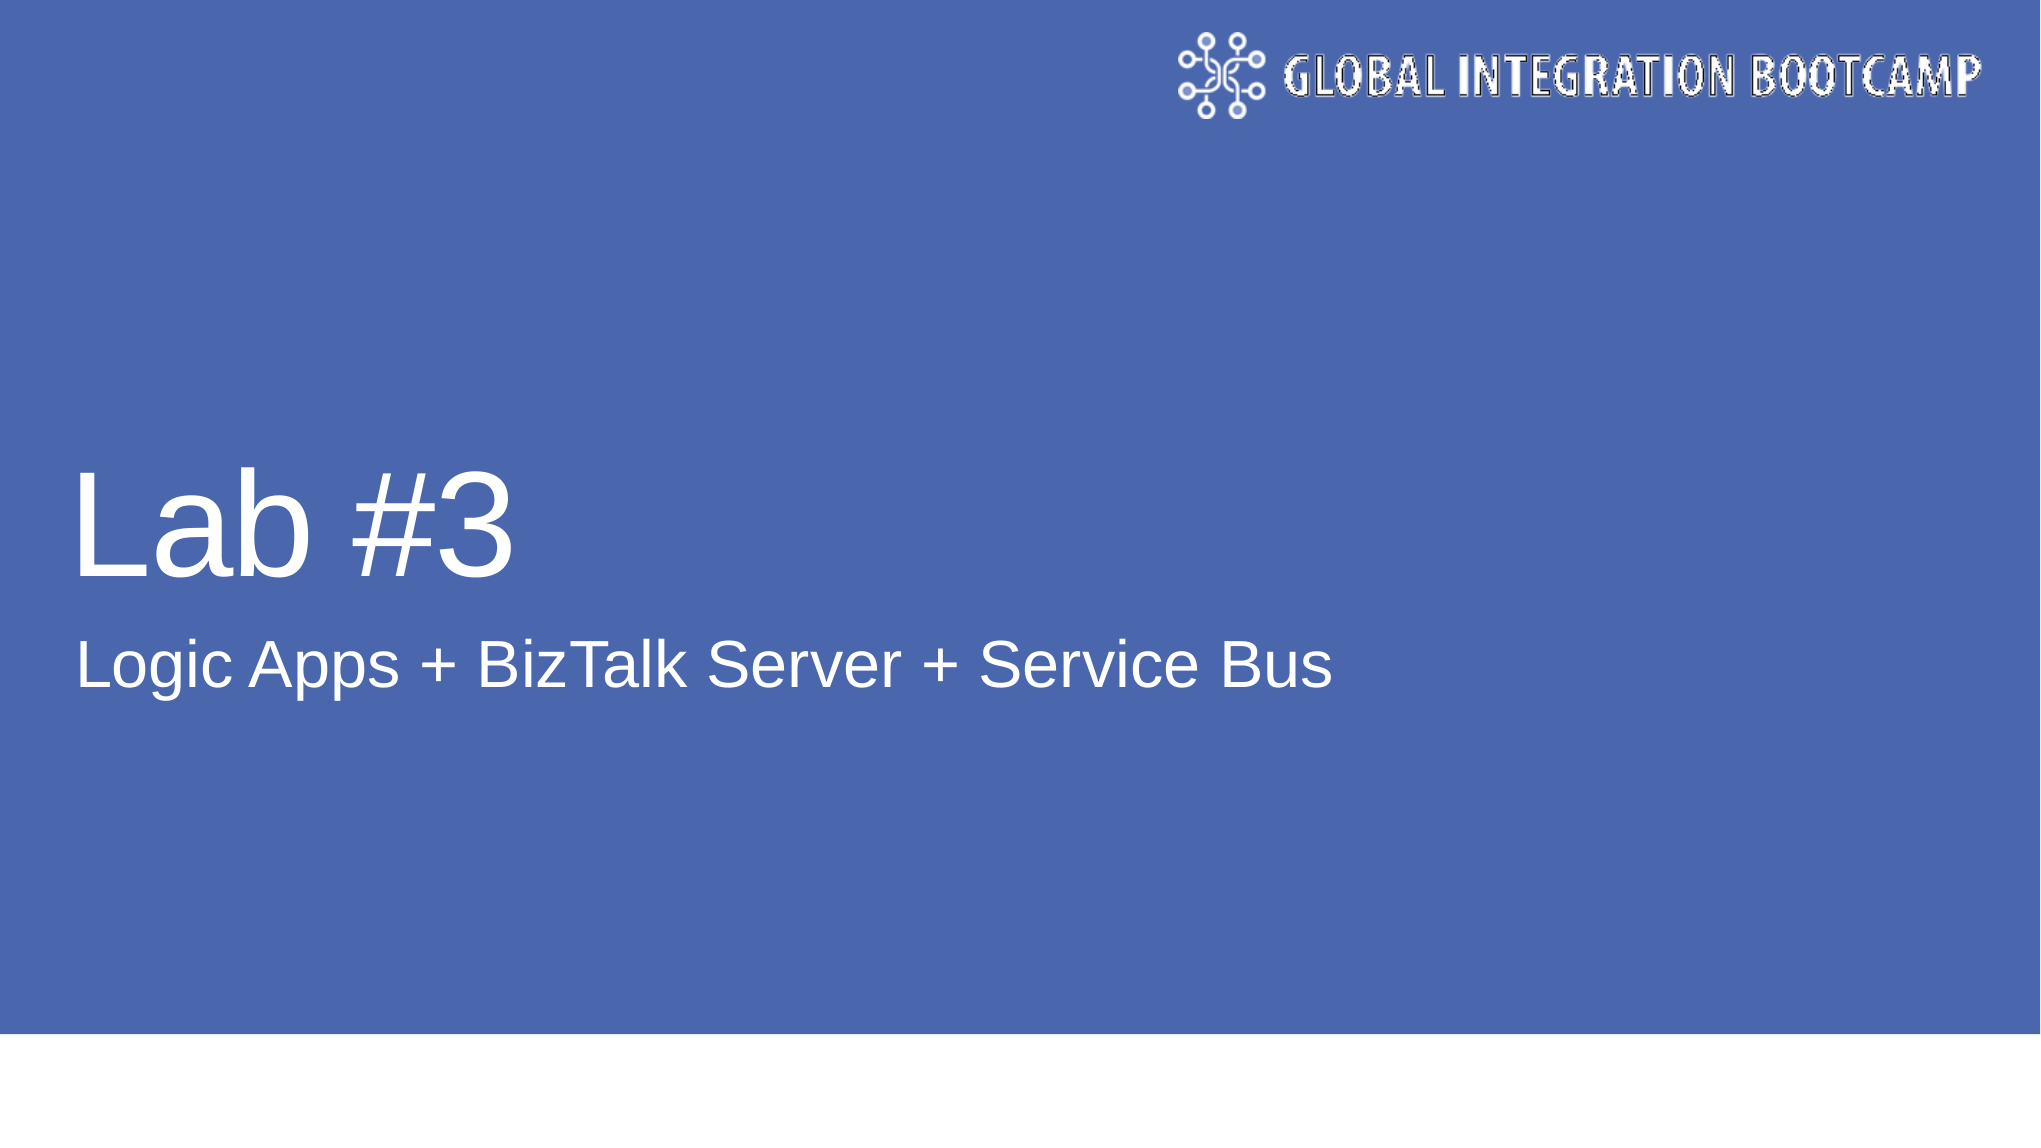

# Lab #3
Logic Apps + BizTalk Server + Service Bus